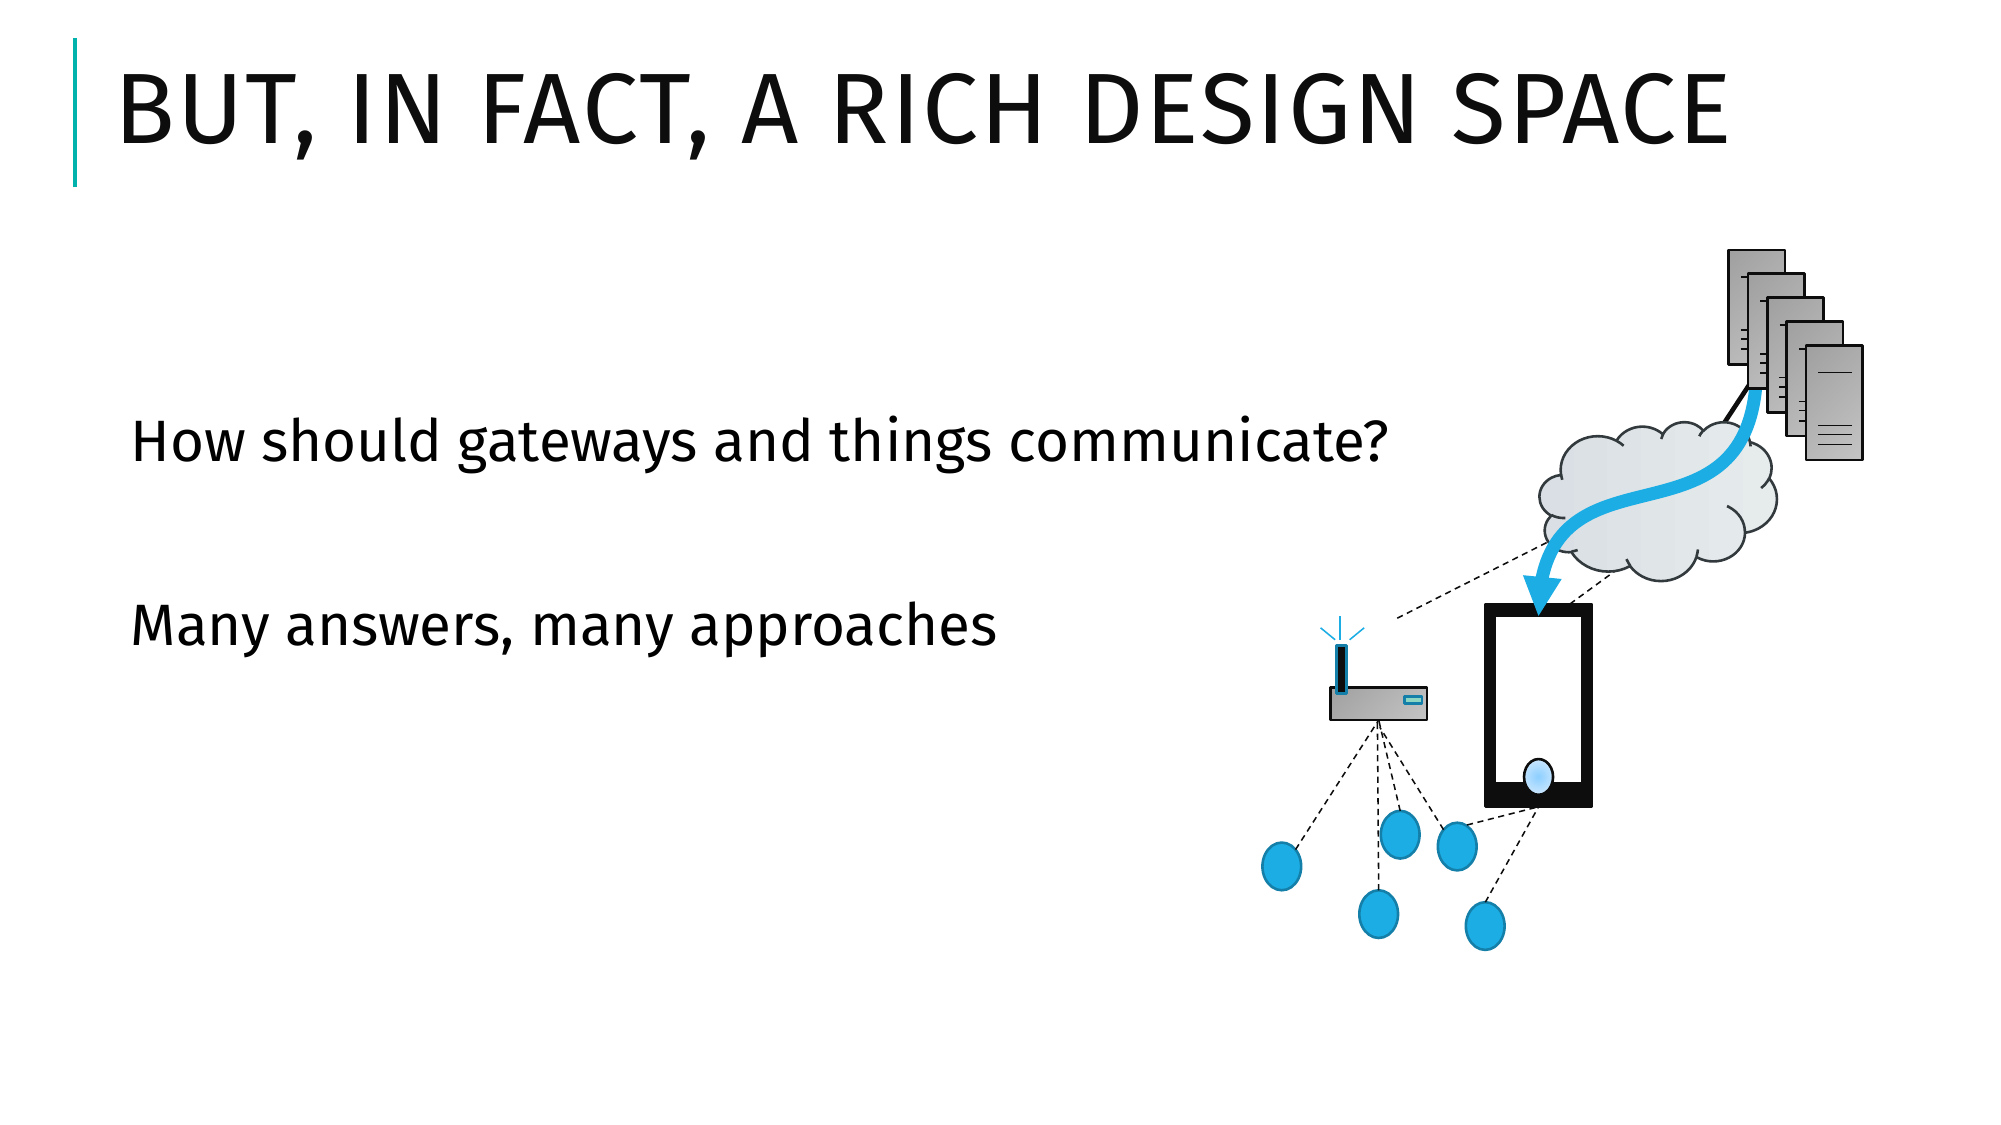

# But, in fact, a rich design space

How should gateways and things communicate?

Many answers, many approaches